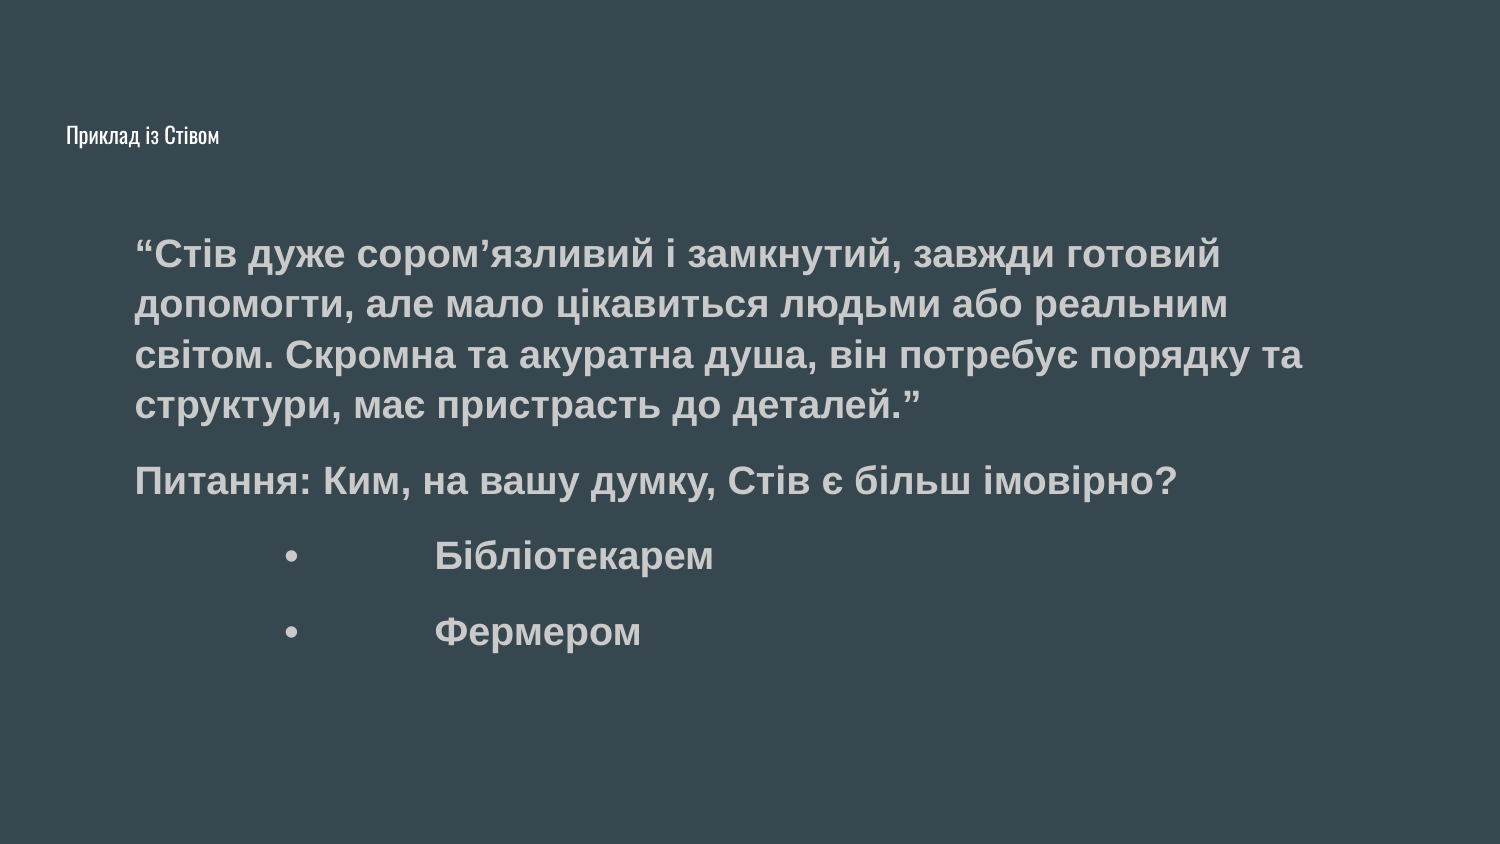

# Приклад із Стівом
“Стів дуже сором’язливий і замкнутий, завжди готовий допомогти, але мало цікавиться людьми або реальним світом. Скромна та акуратна душа, він потребує порядку та структури, має пристрасть до деталей.”
Питання: Ким, на вашу думку, Стів є більш імовірно?
	•	Бібліотекарем
	•	Фермером